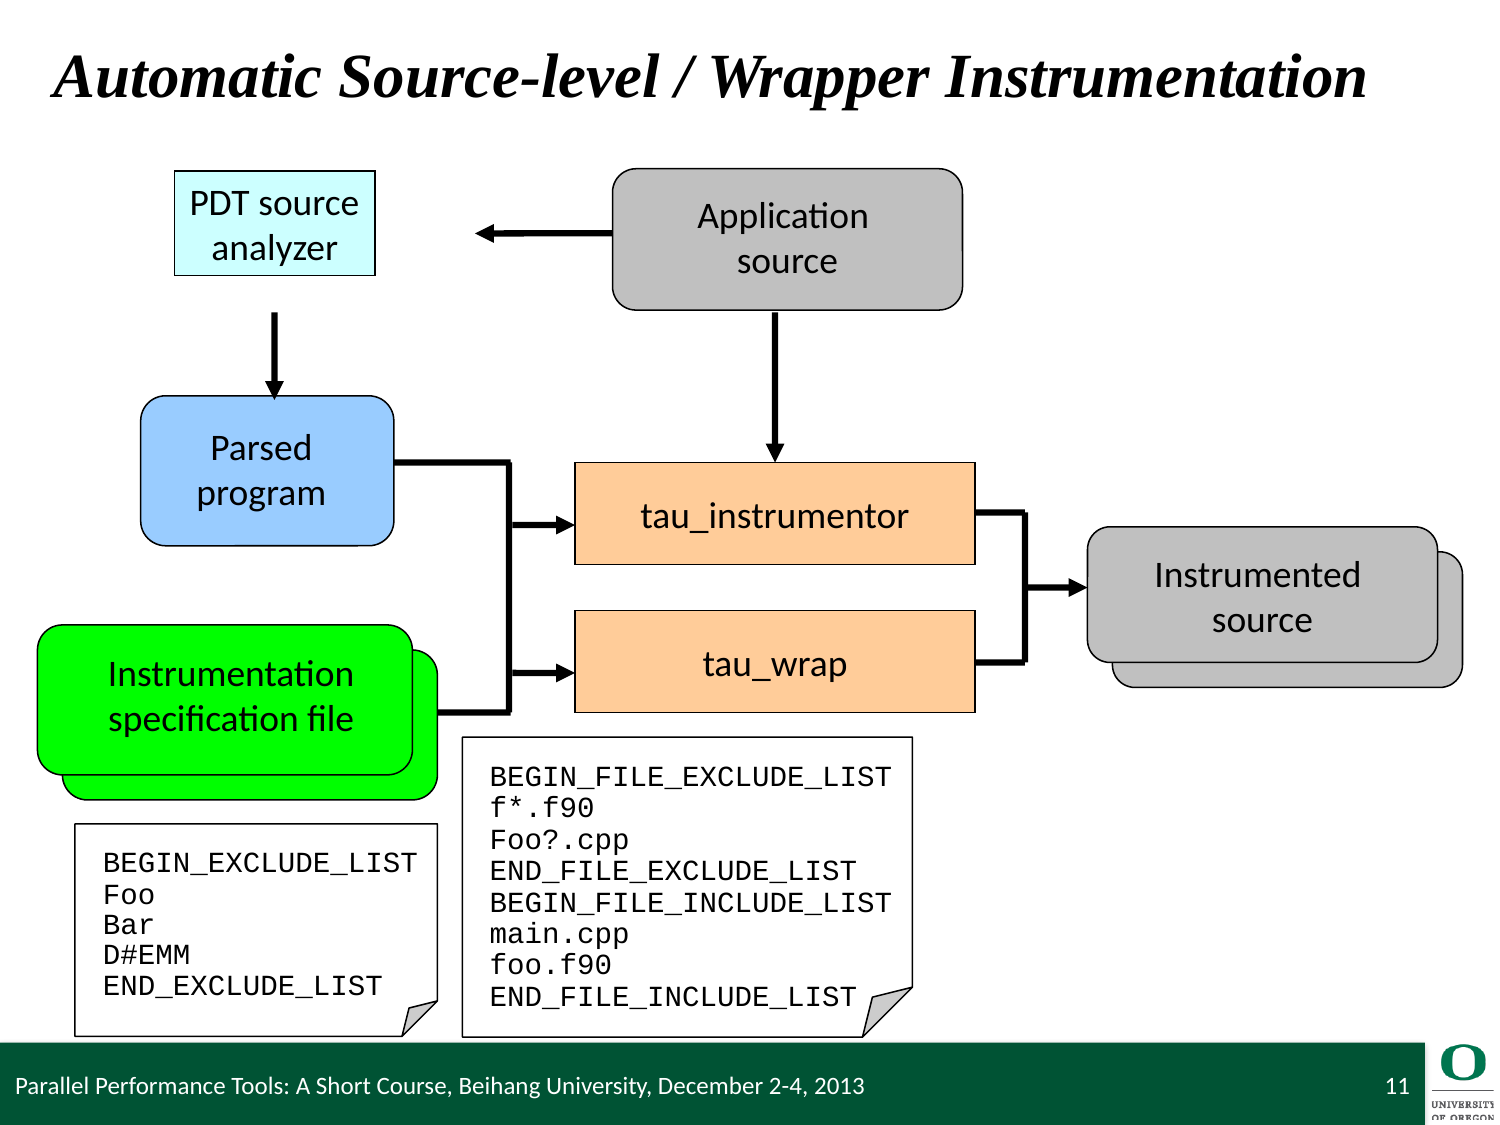

# Automatic Source-level / Wrapper Instrumentation
Application
source

PDT source
analyzer

Parsed
program

tau_instrumentor

Instrumented
source

tau_wrap

Instrumentation
specification file

BEGIN_FILE_EXCLUDE_LIST
f*.f90
Foo?.cpp
END_FILE_EXCLUDE_LIST
BEGIN_FILE_INCLUDE_LIST
main.cpp
foo.f90
END_FILE_INCLUDE_LIST

BEGIN_EXCLUDE_LIST
Foo
Bar
D#EMM
END_EXCLUDE_LIST
Parallel Performance Tools: A Short Course, Beihang University, December 2-4, 2013
11